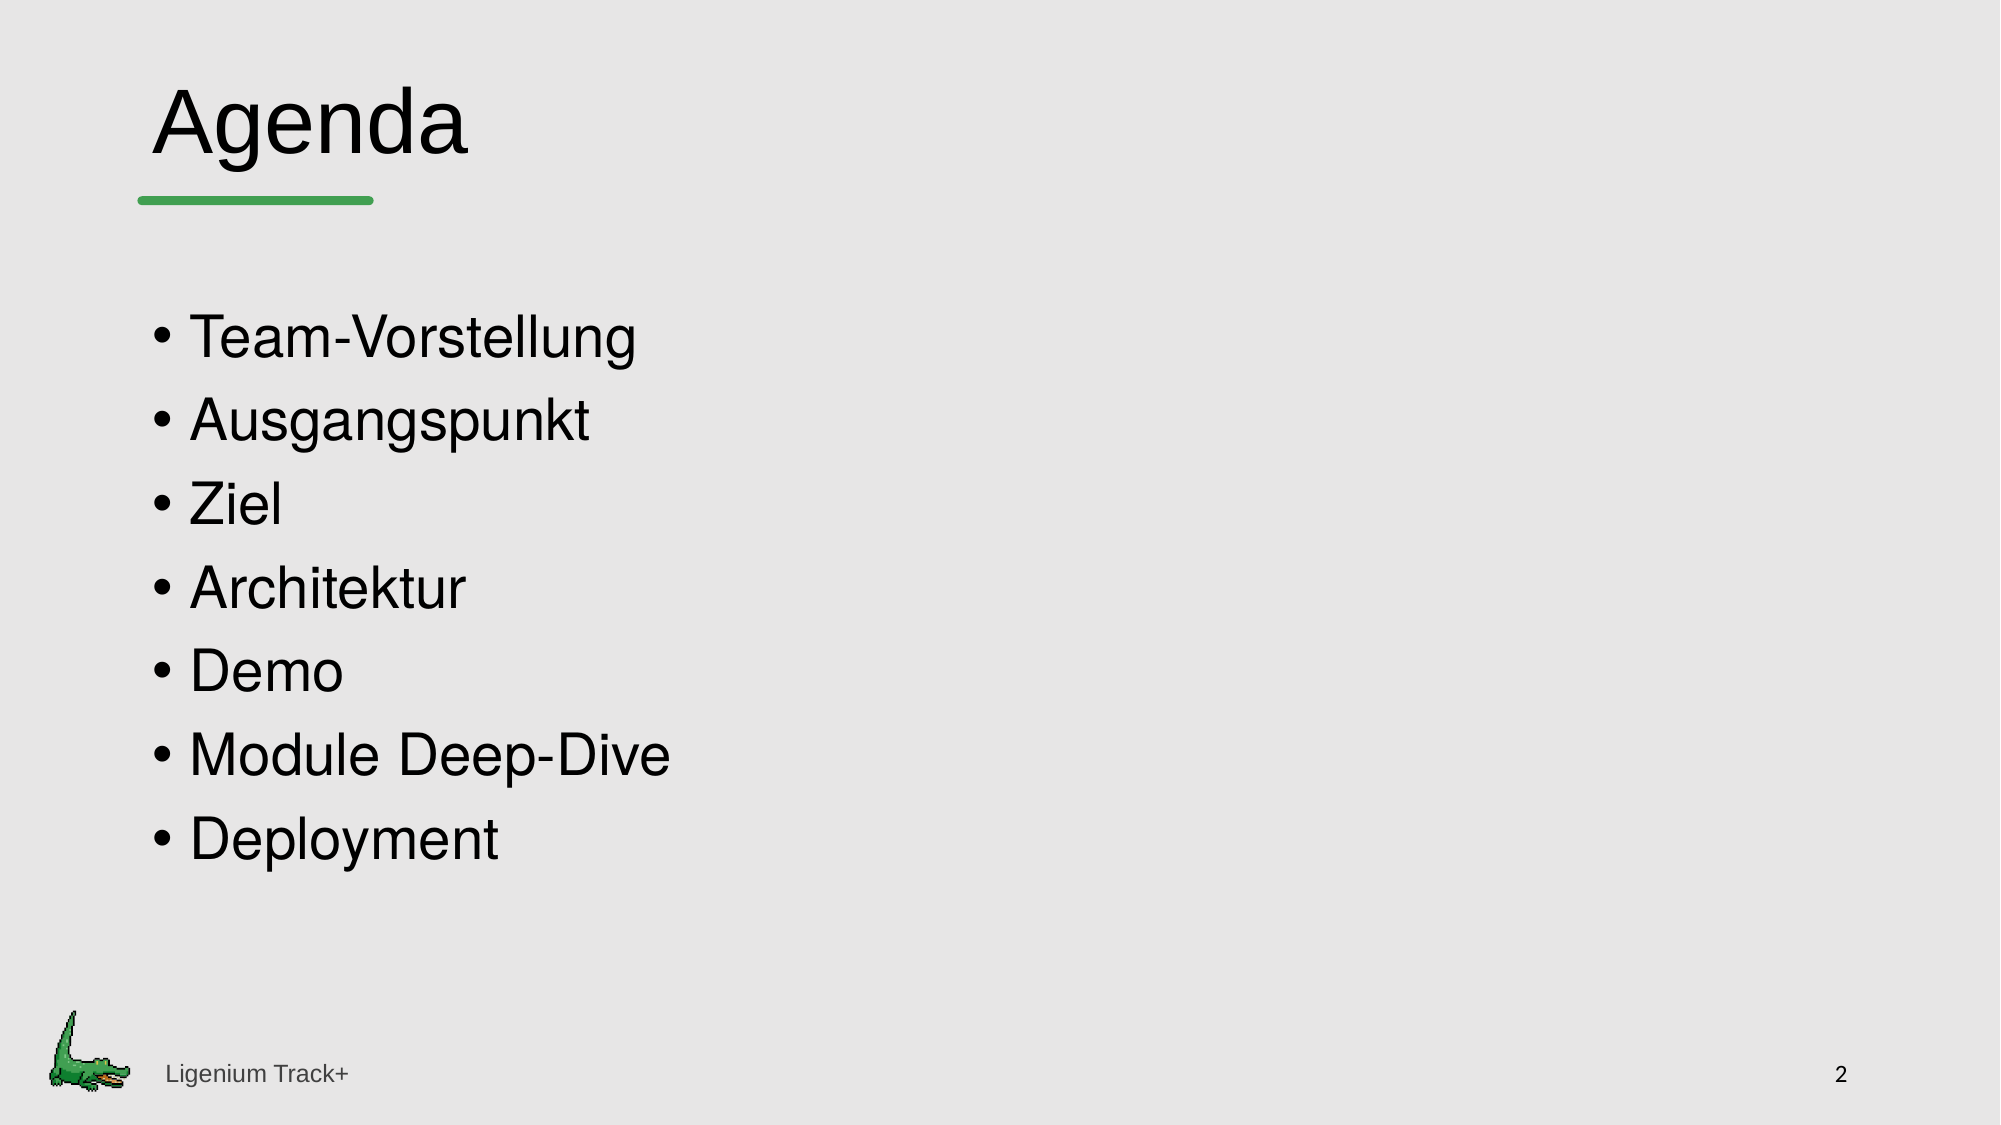

# Agenda
Team-Vorstellung
Ausgangspunkt
Ziel
Architektur
Demo
Module Deep-Dive
Deployment
2